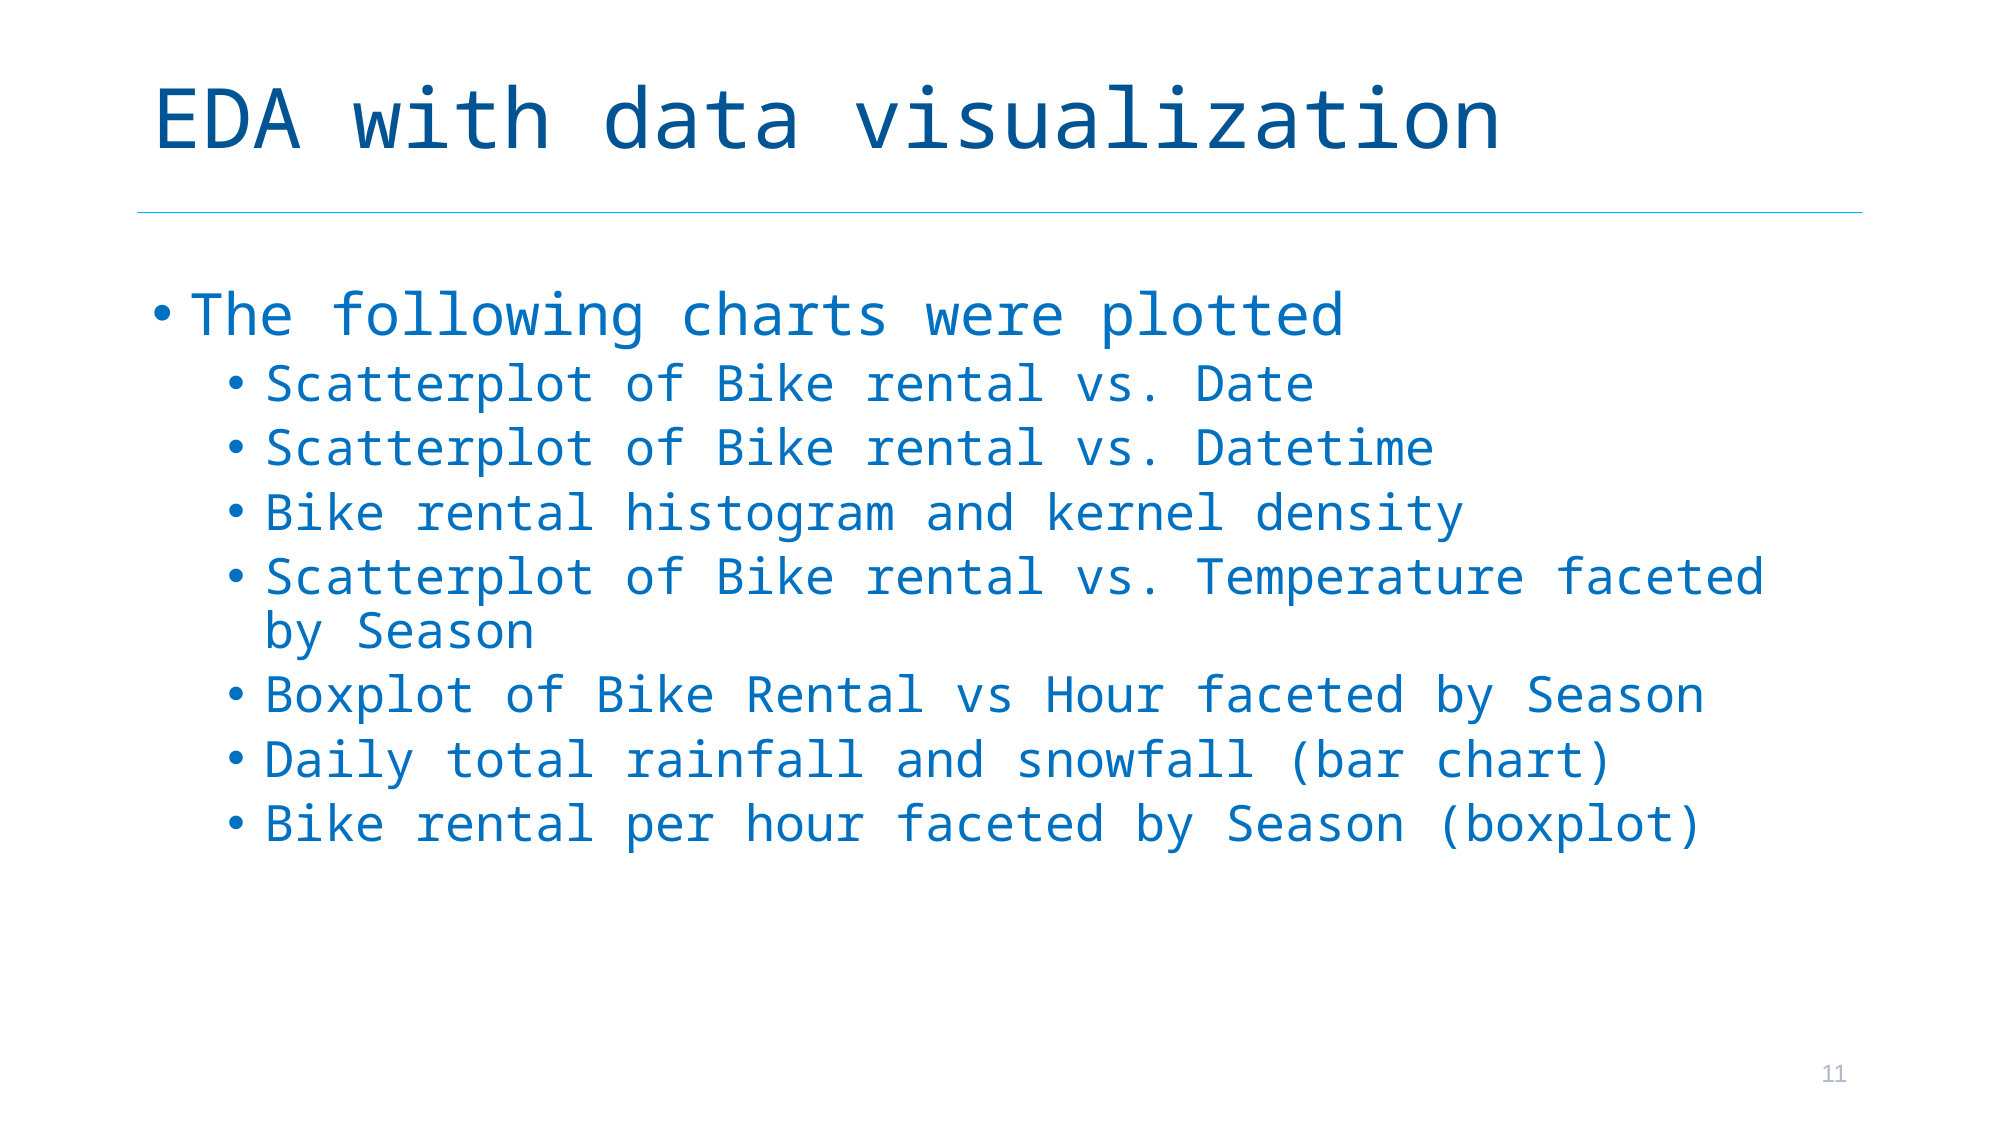

# EDA with data visualization
The following charts were plotted
Scatterplot of Bike rental vs. Date
Scatterplot of Bike rental vs. Datetime
Bike rental histogram and kernel density
Scatterplot of Bike rental vs. Temperature faceted by Season
Boxplot of Bike Rental vs Hour faceted by Season
Daily total rainfall and snowfall (bar chart)
Bike rental per hour faceted by Season (boxplot)
11